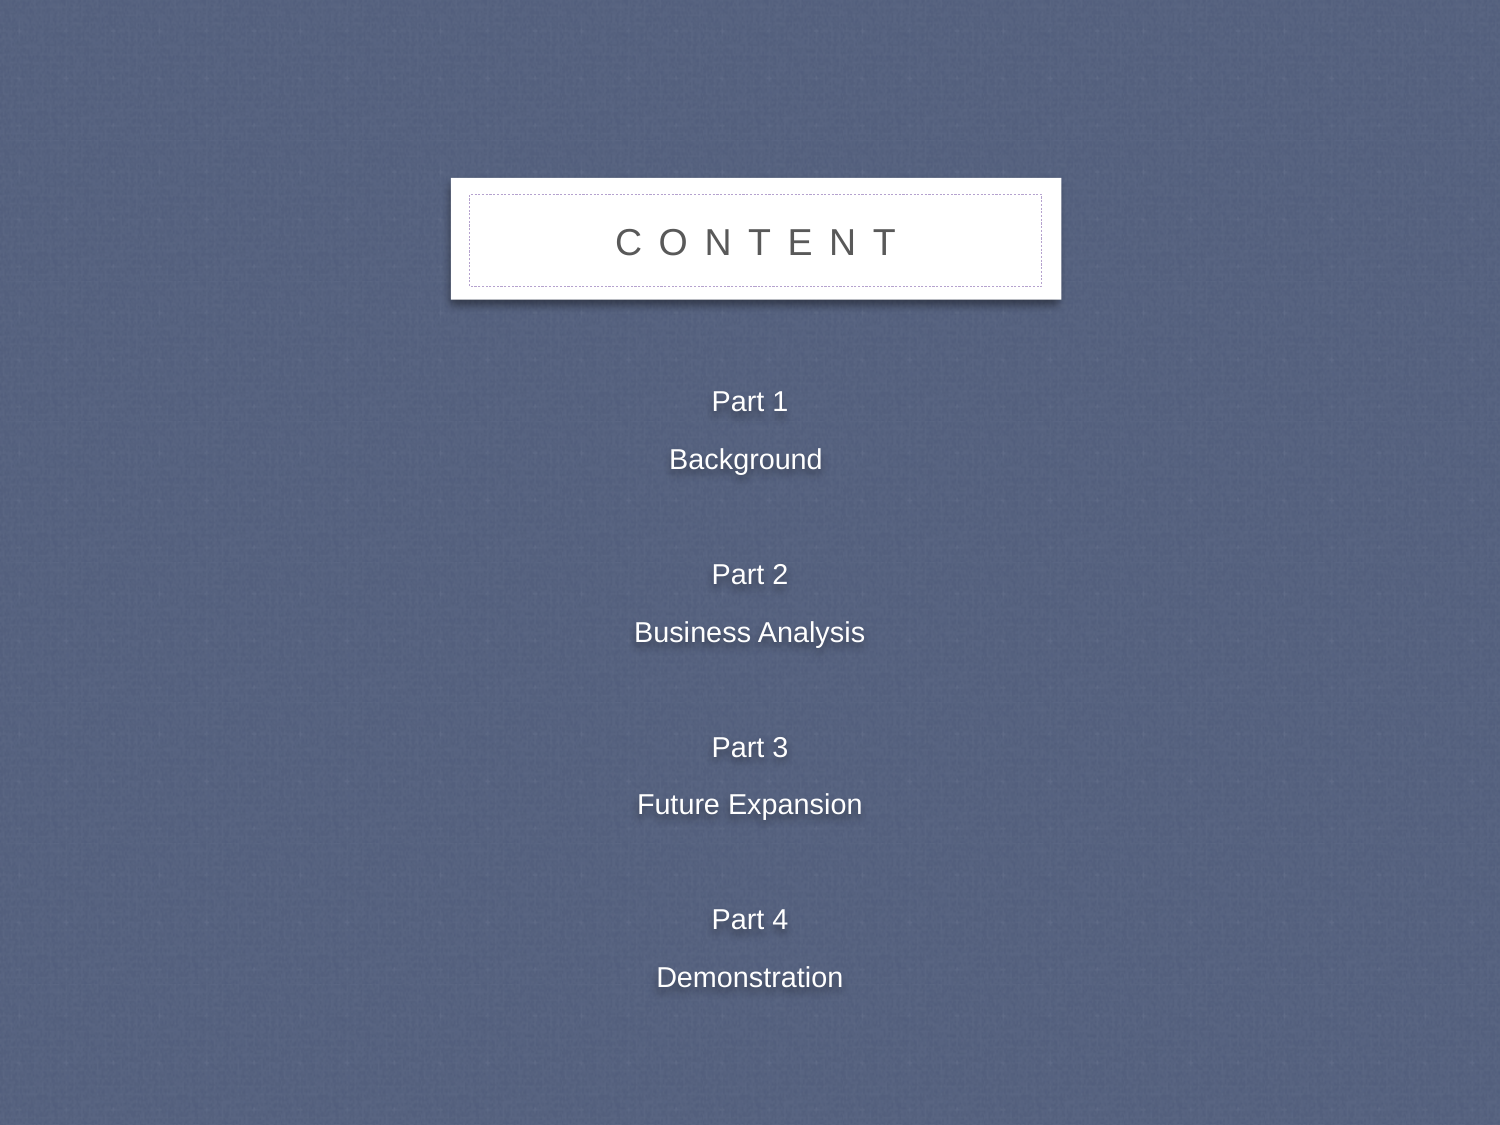

content
Part 1
Background

Part 2
Business Analysis

Part 3
Future Expansion

Part 4
Demonstration